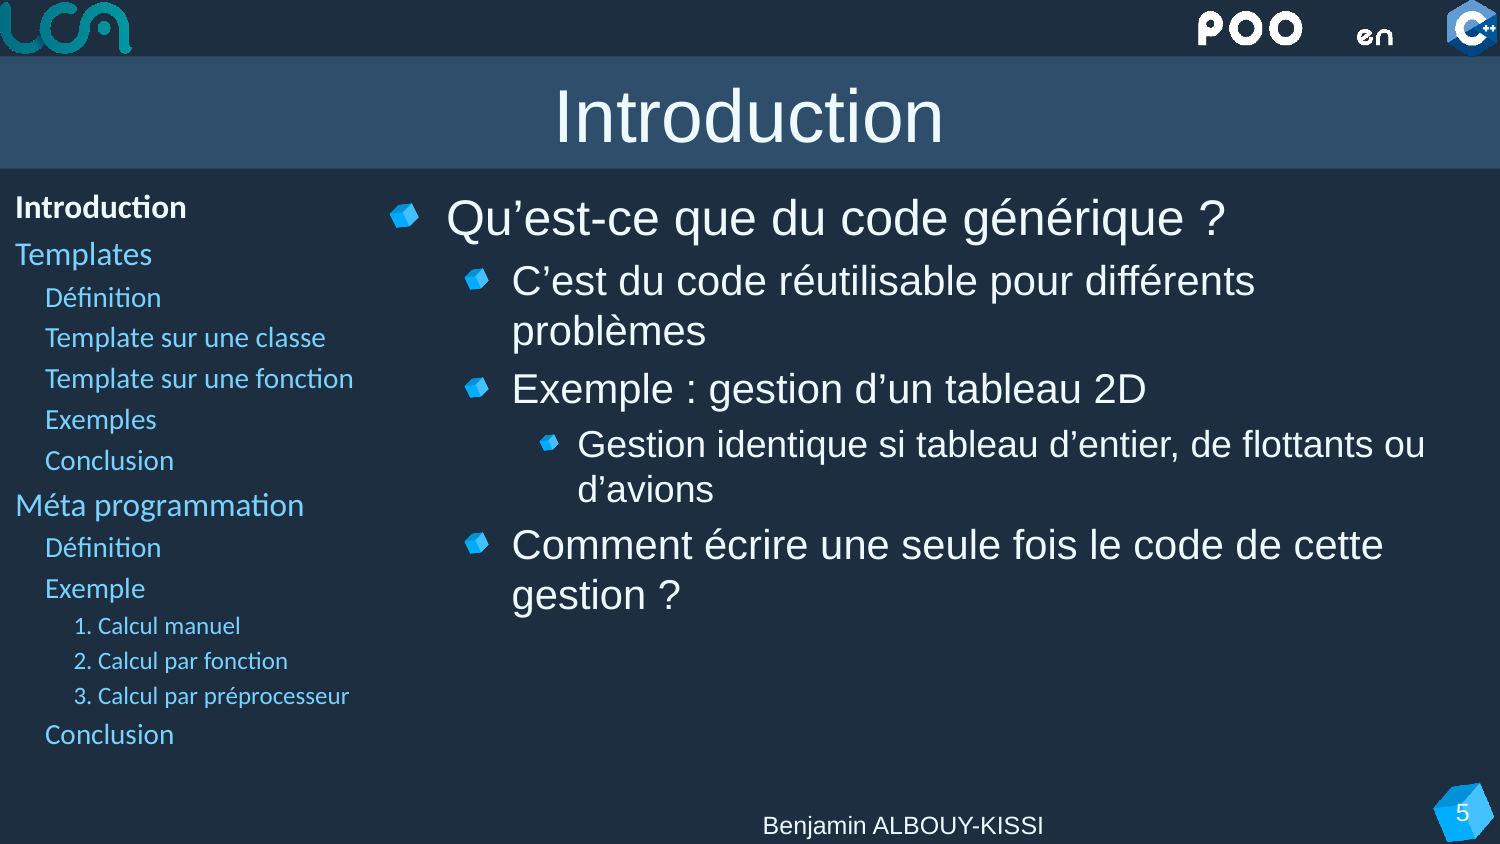

# Introduction
Introduction
Templates
Définition
Template sur une classe
Template sur une fonction
Exemples
Conclusion
Méta programmation
Définition
Exemple
1. Calcul manuel
2. Calcul par fonction
3. Calcul par préprocesseur
Conclusion
Qu’est-ce que du code générique ?
C’est du code réutilisable pour différents problèmes
Exemple : gestion d’un tableau 2D
Gestion identique si tableau d’entier, de flottants ou d’avions
Comment écrire une seule fois le code de cette
gestion ?
5
Benjamin ALBOUY-KISSI